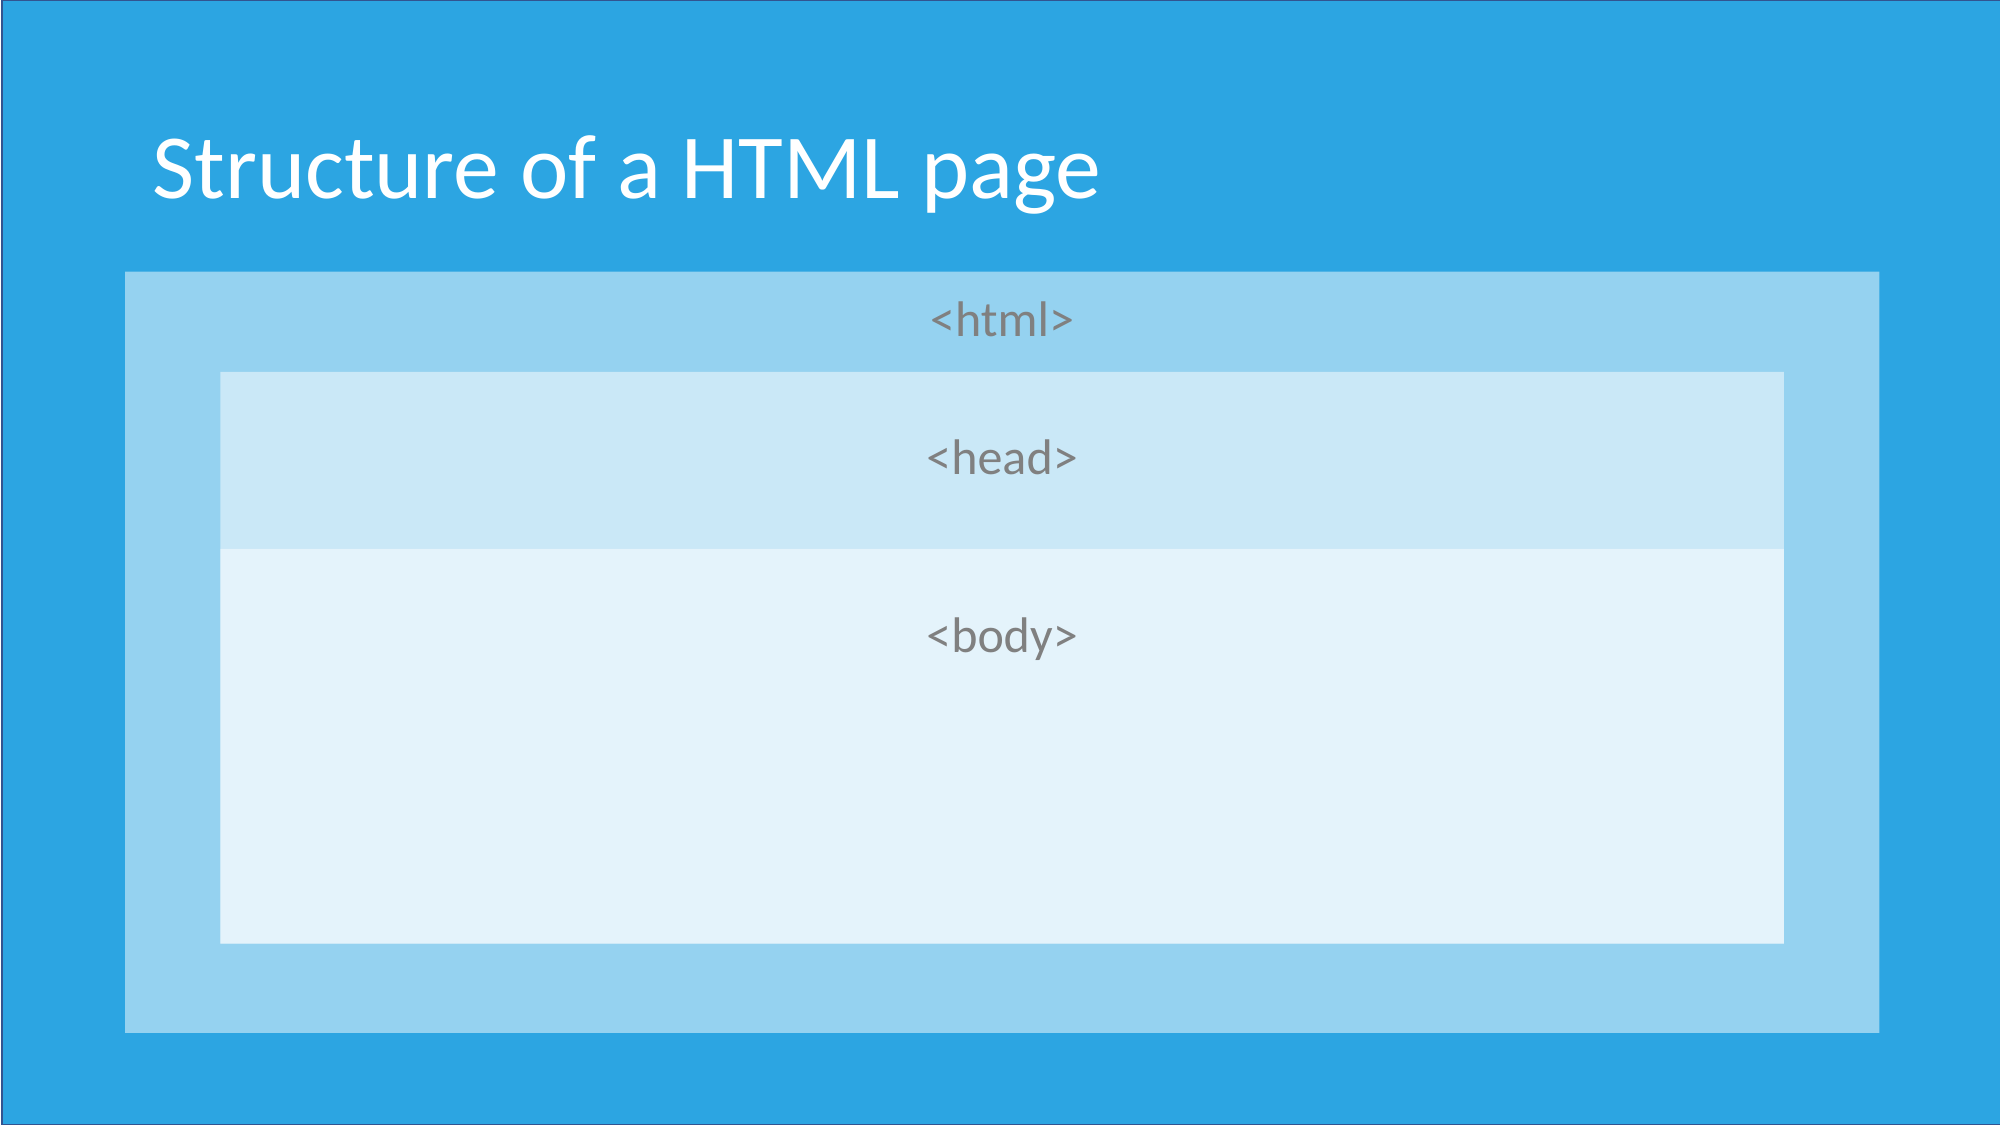

# Structure of a HTML page

<html>

<head>

<body>